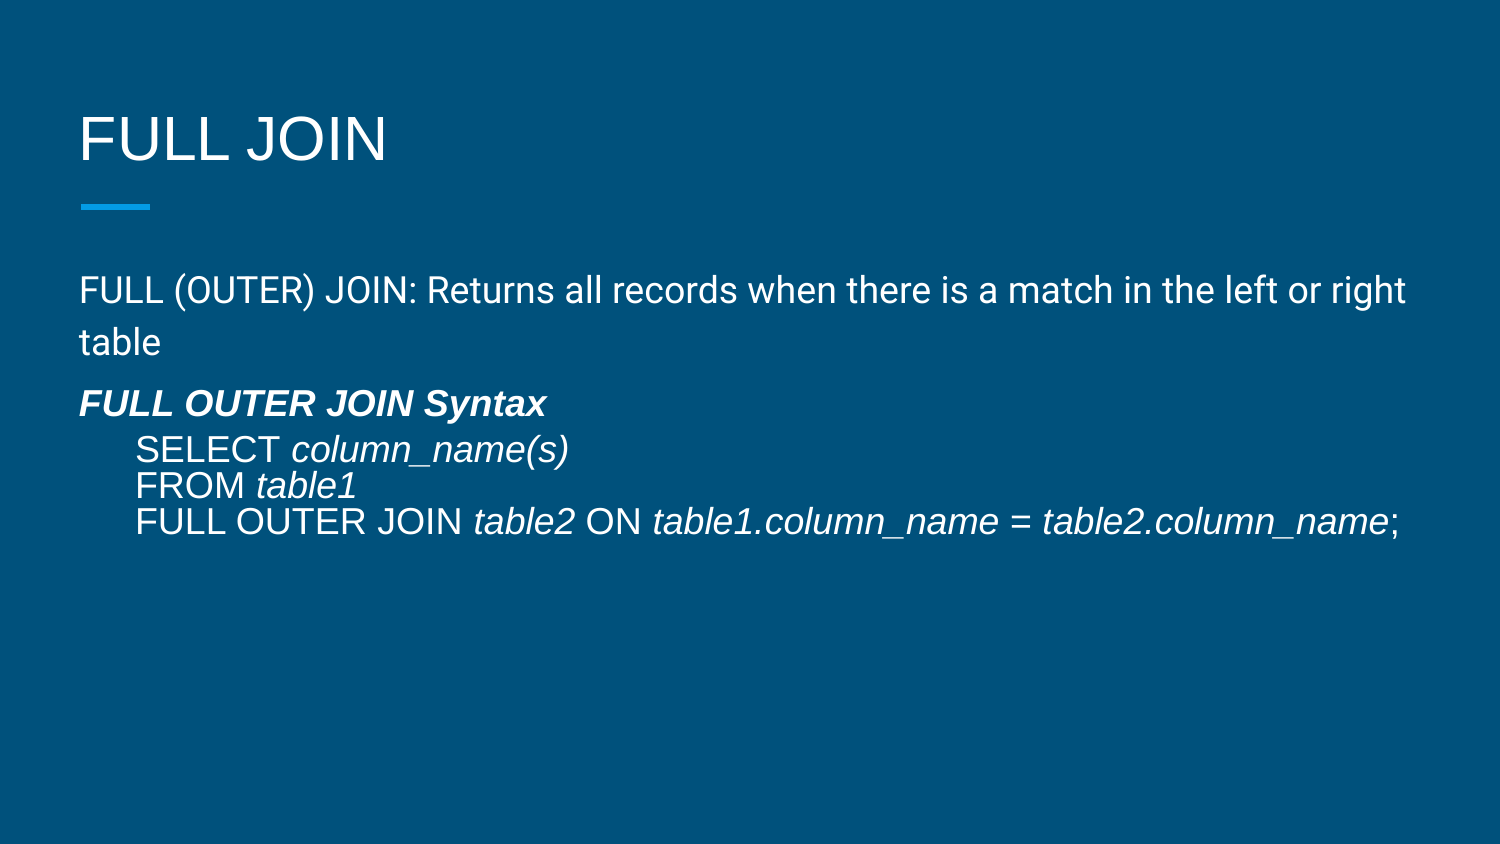

# FULL JOIN
FULL (OUTER) JOIN: Returns all records when there is a match in the left or right table
FULL OUTER JOIN Syntax
	SELECT column_name(s)
FROM table1
FULL OUTER JOIN table2 ON table1.column_name = table2.column_name;